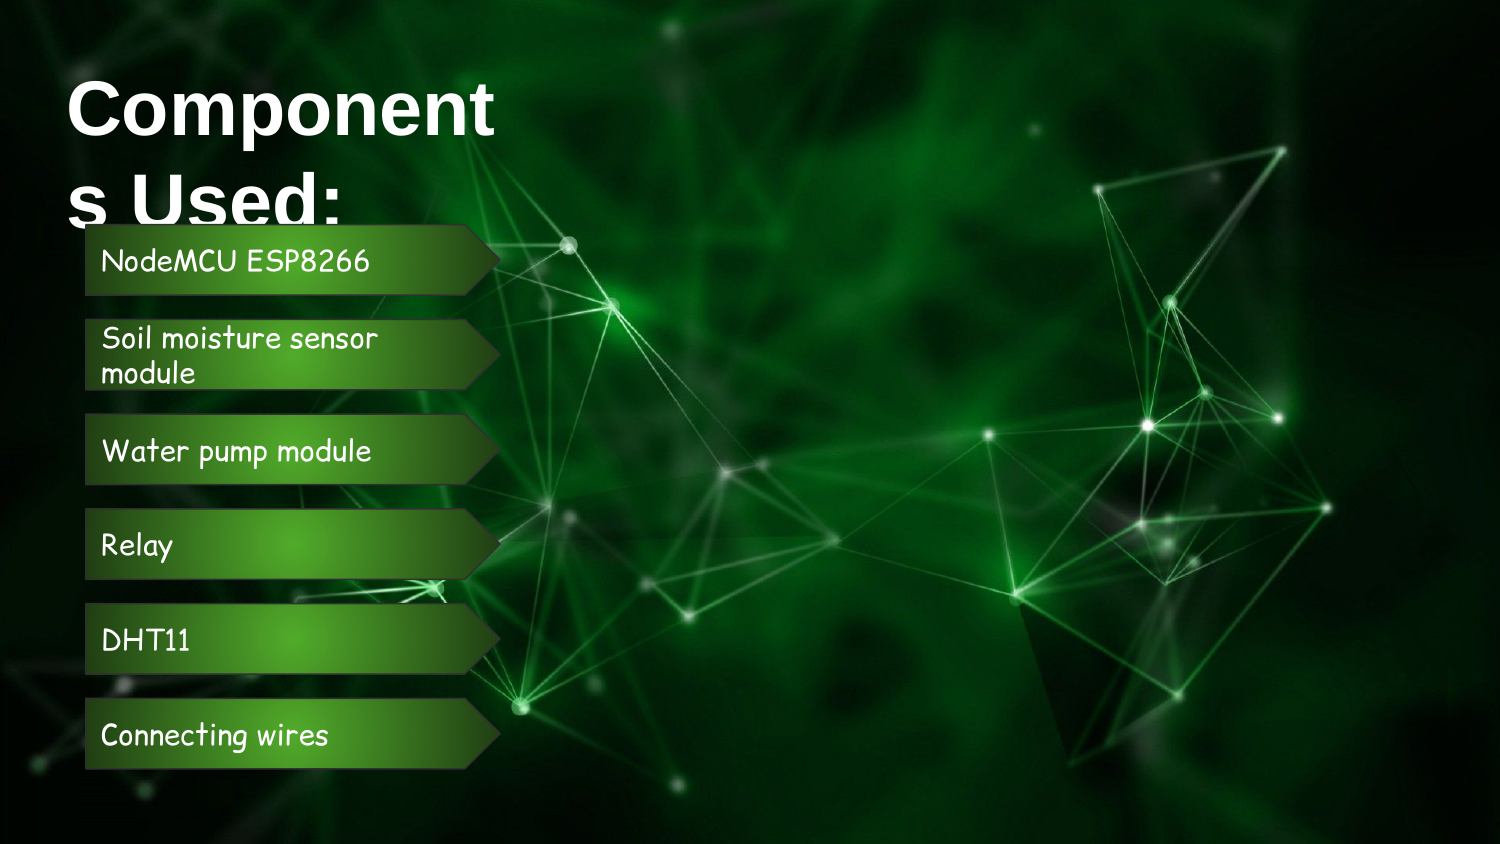

# Components Used:
NodeMCU ESP8266
Soil moisture sensor module
Water pump module
Relay
DHT11
Connecting wires